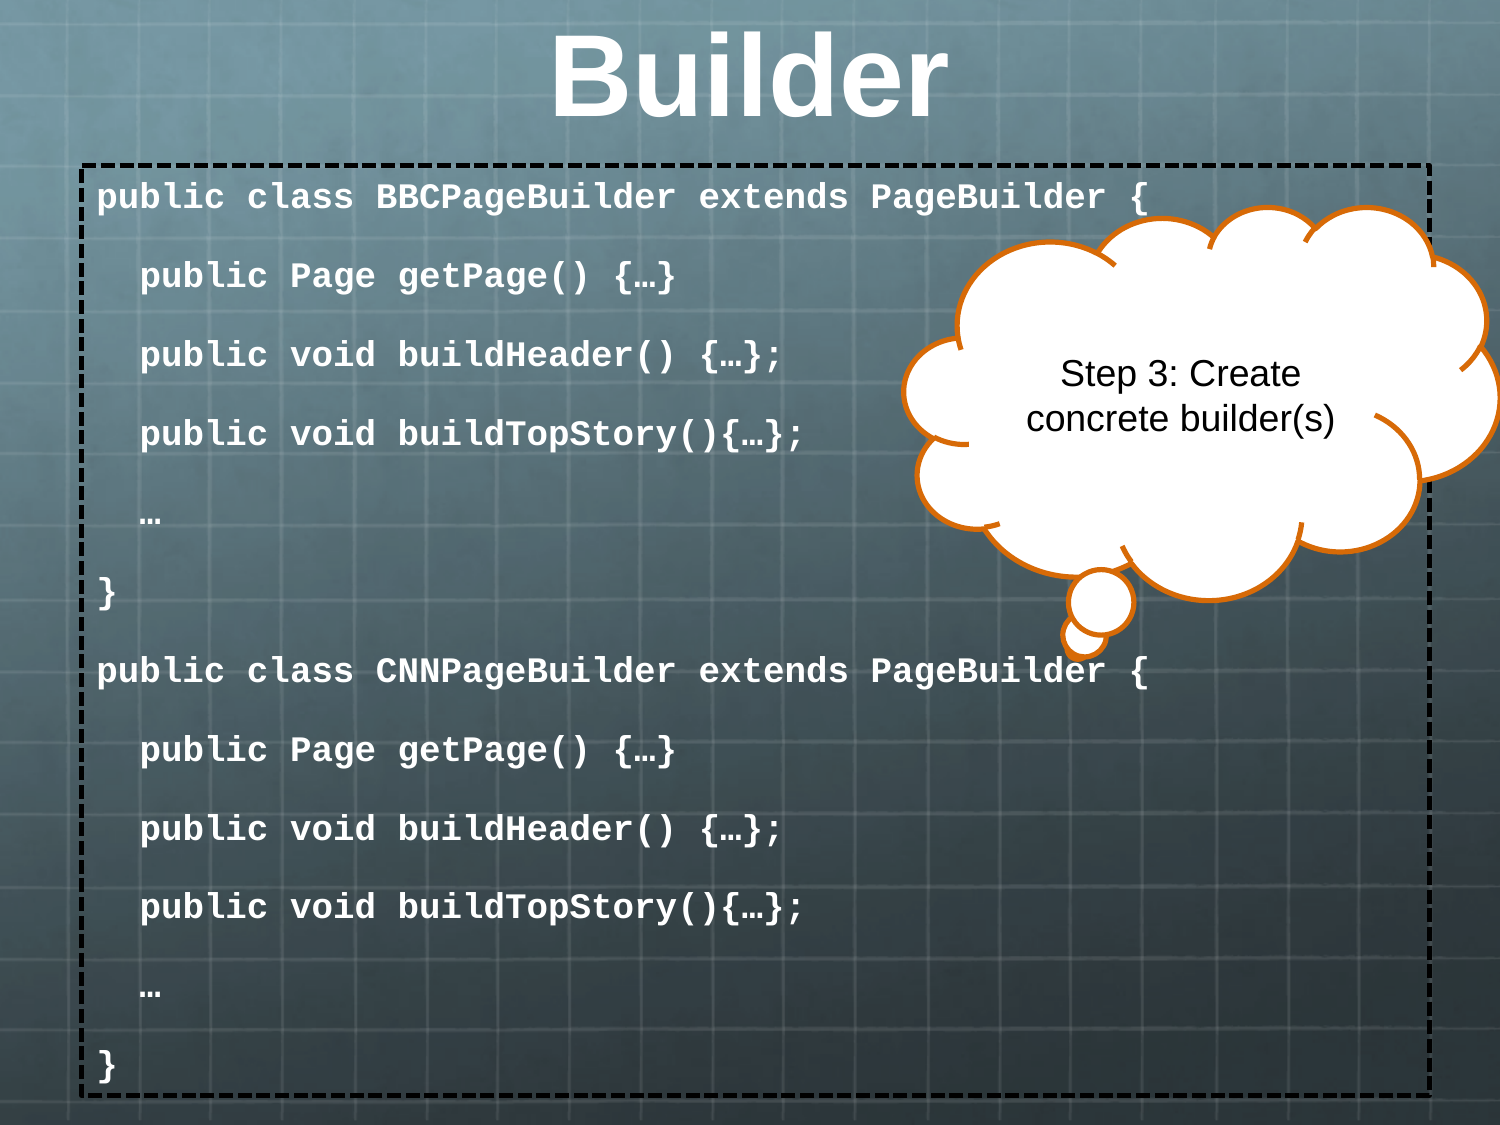

# Builder
public class BBCPageBuilder extends PageBuilder {
  public Page getPage() {…}
  public void buildHeader() {…};
  public void buildTopStory(){…};
  …
}
public class CNNPageBuilder extends PageBuilder {
  public Page getPage() {…}
  public void buildHeader() {…};
  public void buildTopStory(){…};
  …
}

Step 3: Create concrete builder(s)